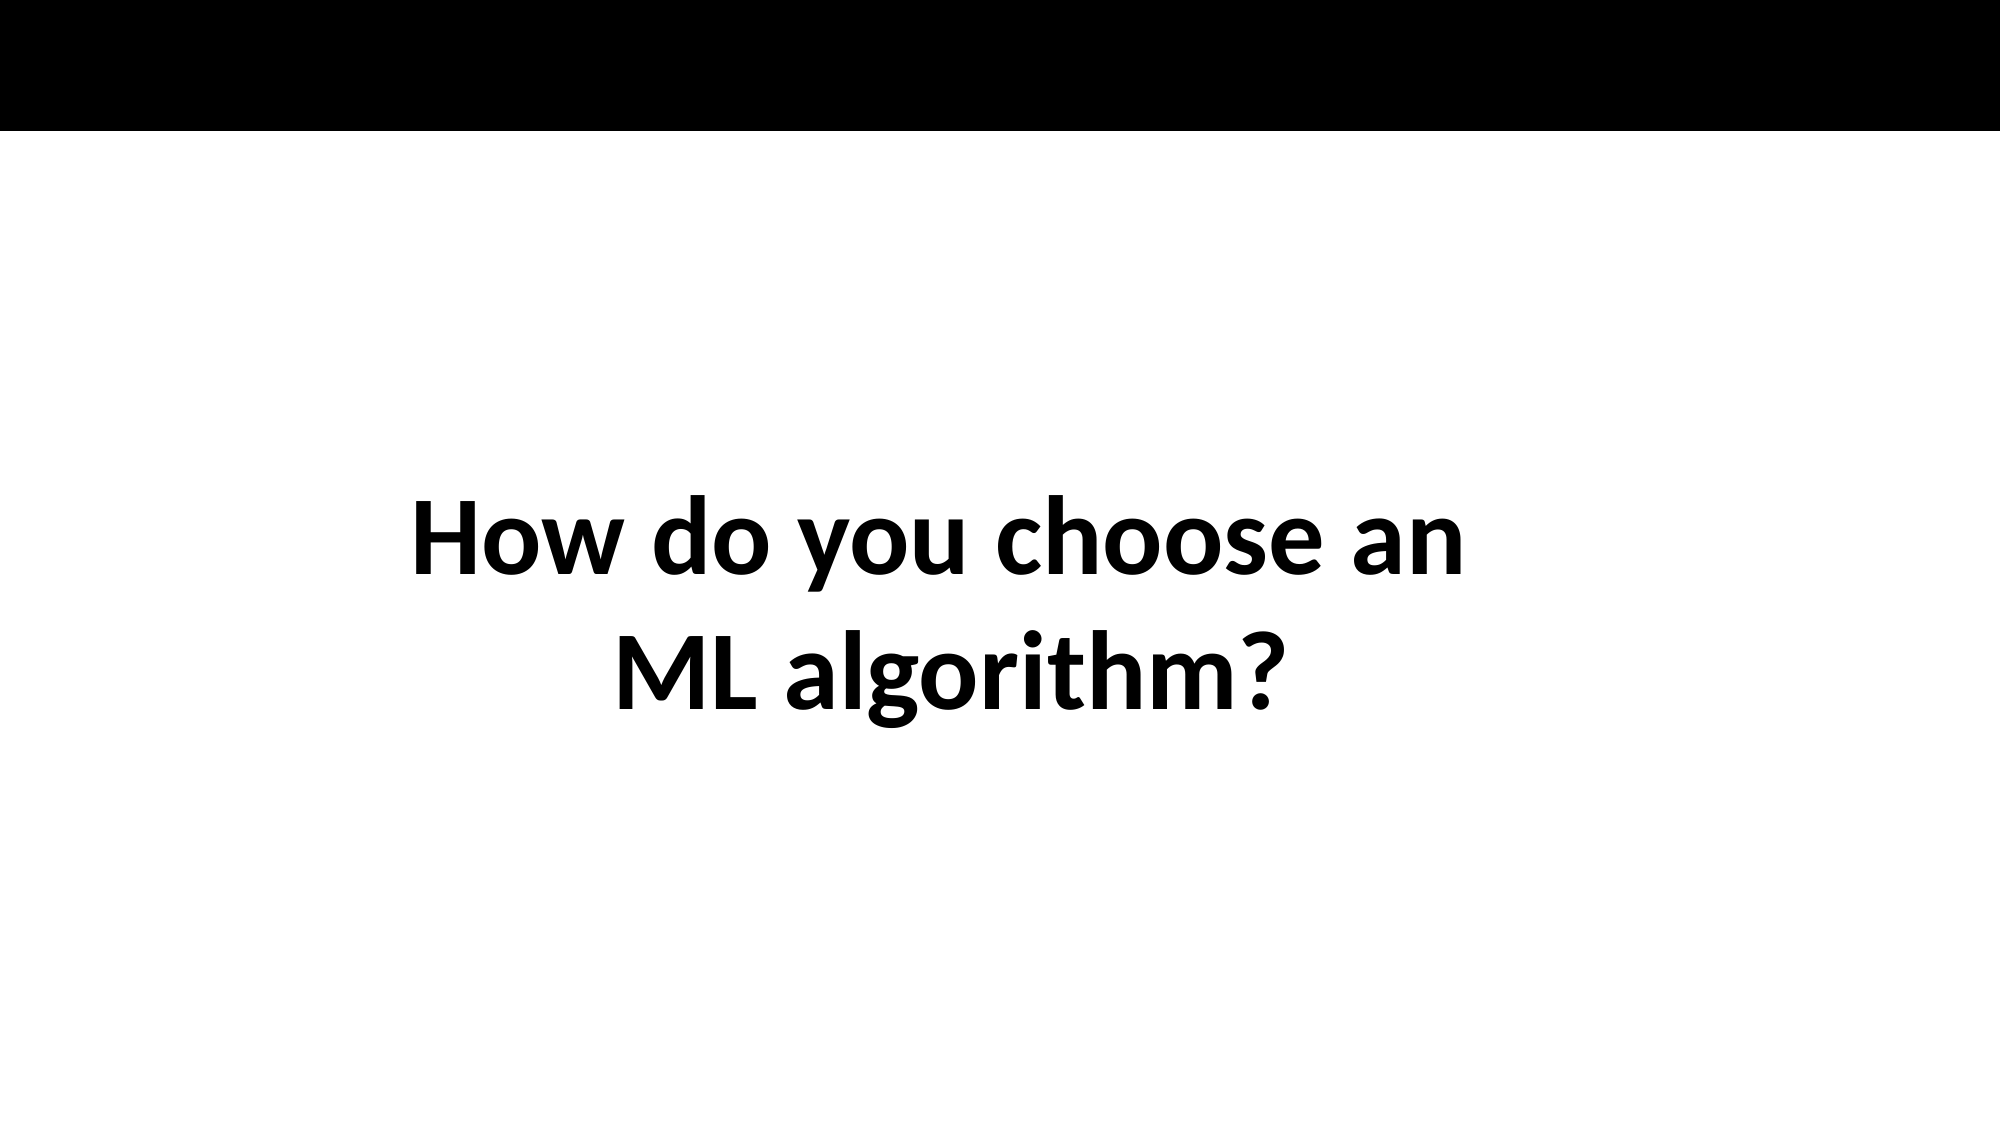

How do you choose an
ML algorithm?